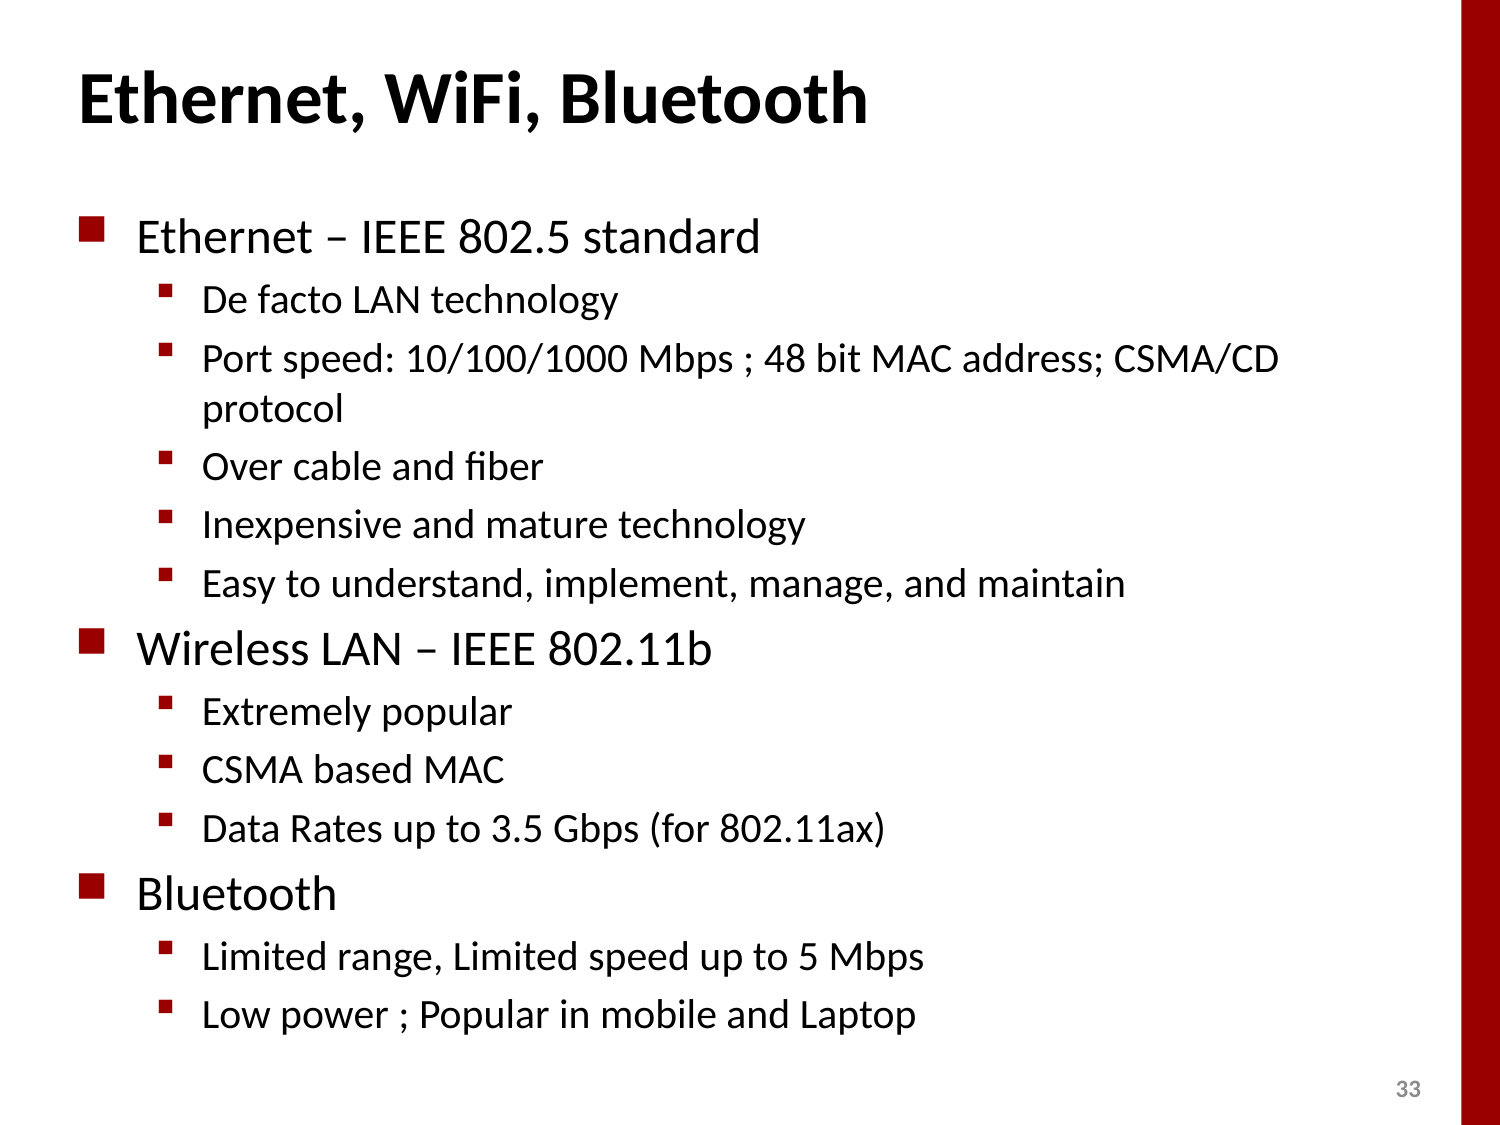

# Ethernet, WiFi, Bluetooth
Ethernet – IEEE 802.5 standard
De facto LAN technology
Port speed: 10/100/1000 Mbps ; 48 bit MAC address; CSMA/CD protocol
Over cable and fiber
Inexpensive and mature technology
Easy to understand, implement, manage, and maintain
Wireless LAN – IEEE 802.11b
Extremely popular
CSMA based MAC
Data Rates up to 3.5 Gbps (for 802.11ax)
Bluetooth
Limited range, Limited speed up to 5 Mbps
Low power ; Popular in mobile and Laptop